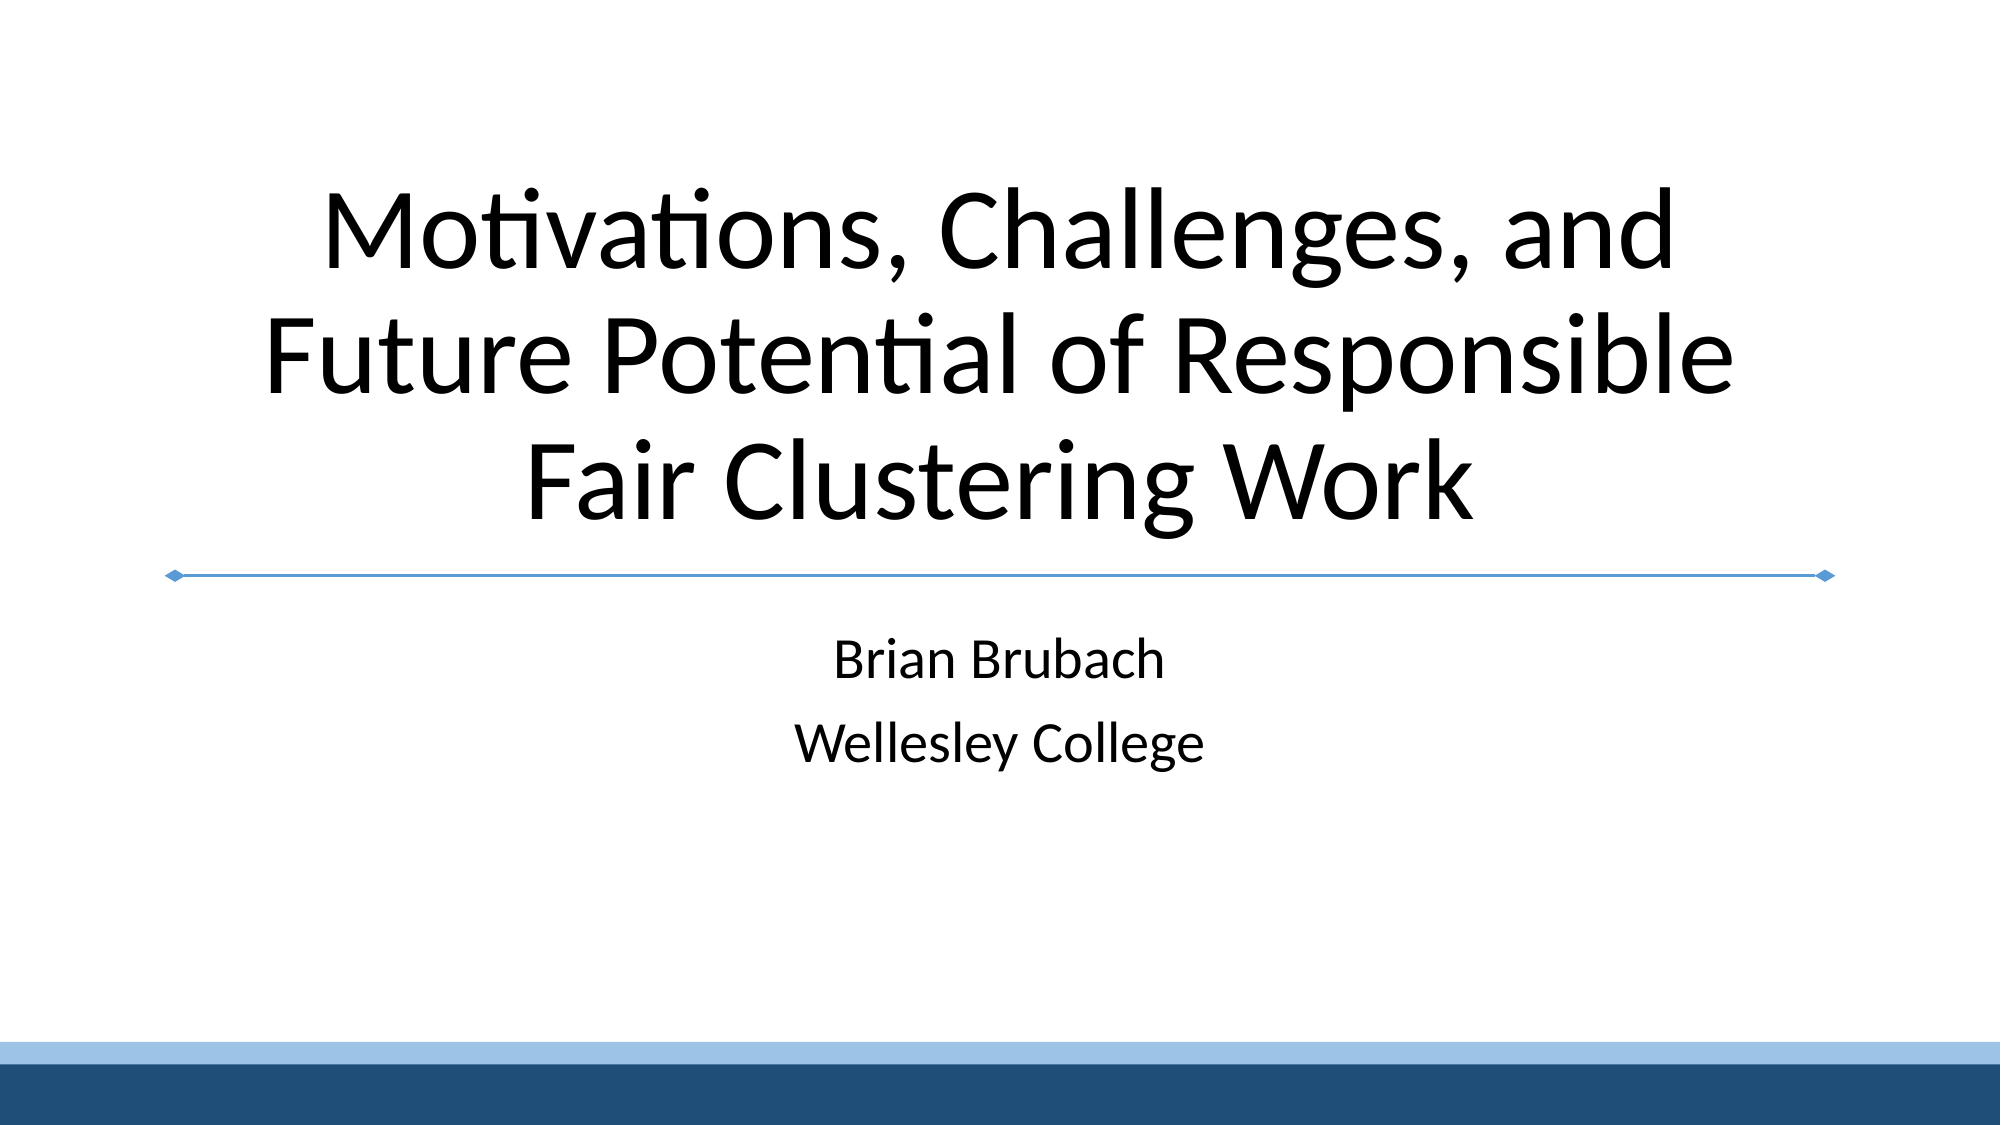

# Motivations, Challenges, and Future Potential of Responsible Fair Clustering Work
Brian Brubach
Wellesley College